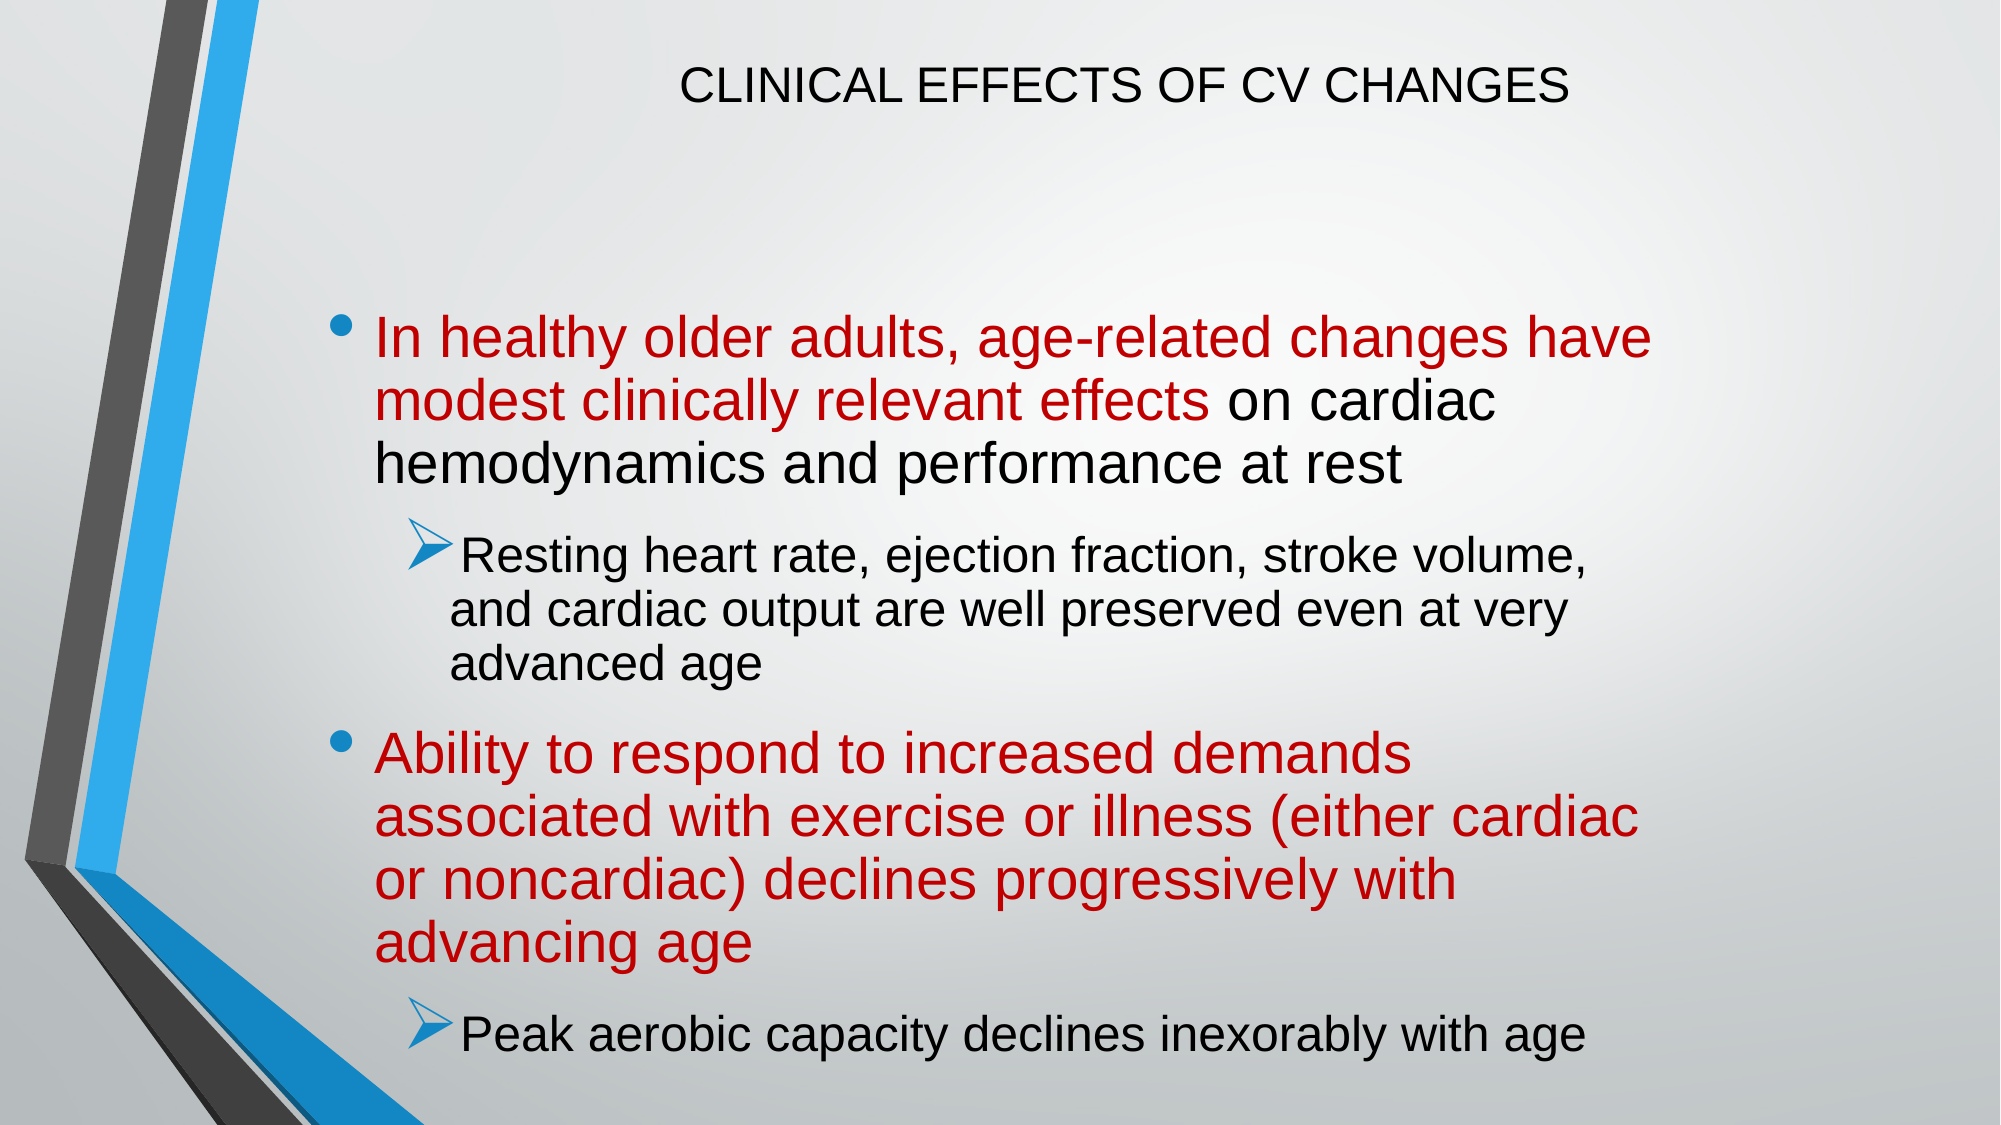

# CLINICAL EFFECTS OF CV CHANGES
In healthy older adults, age-related changes have modest clinically relevant effects on cardiac hemodynamics and performance at rest
Resting heart rate, ejection fraction, stroke volume, and cardiac output are well preserved even at very advanced age
Ability to respond to increased demands associated with exercise or illness (either cardiac or noncardiac) declines progressively with advancing age
Peak aerobic capacity declines inexorably with age